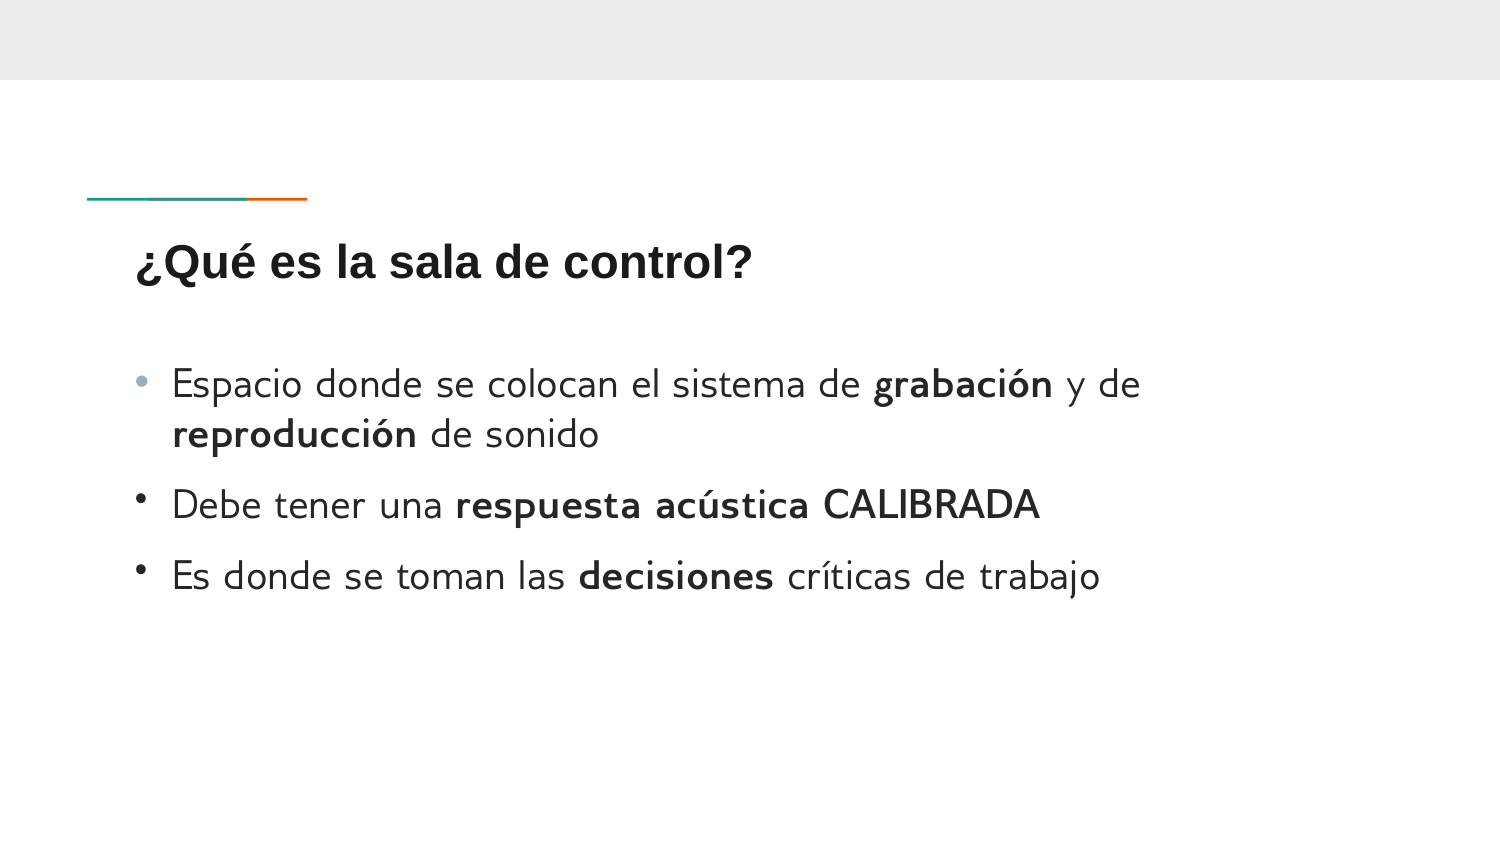

# ¿Qué es la sala de control?
Espacio donde se colocan el sistema de grabación y de reproducción de sonido
Debe tener una respuesta acústica CALIBRADA
Es donde se toman las decisiones críticas de trabajo